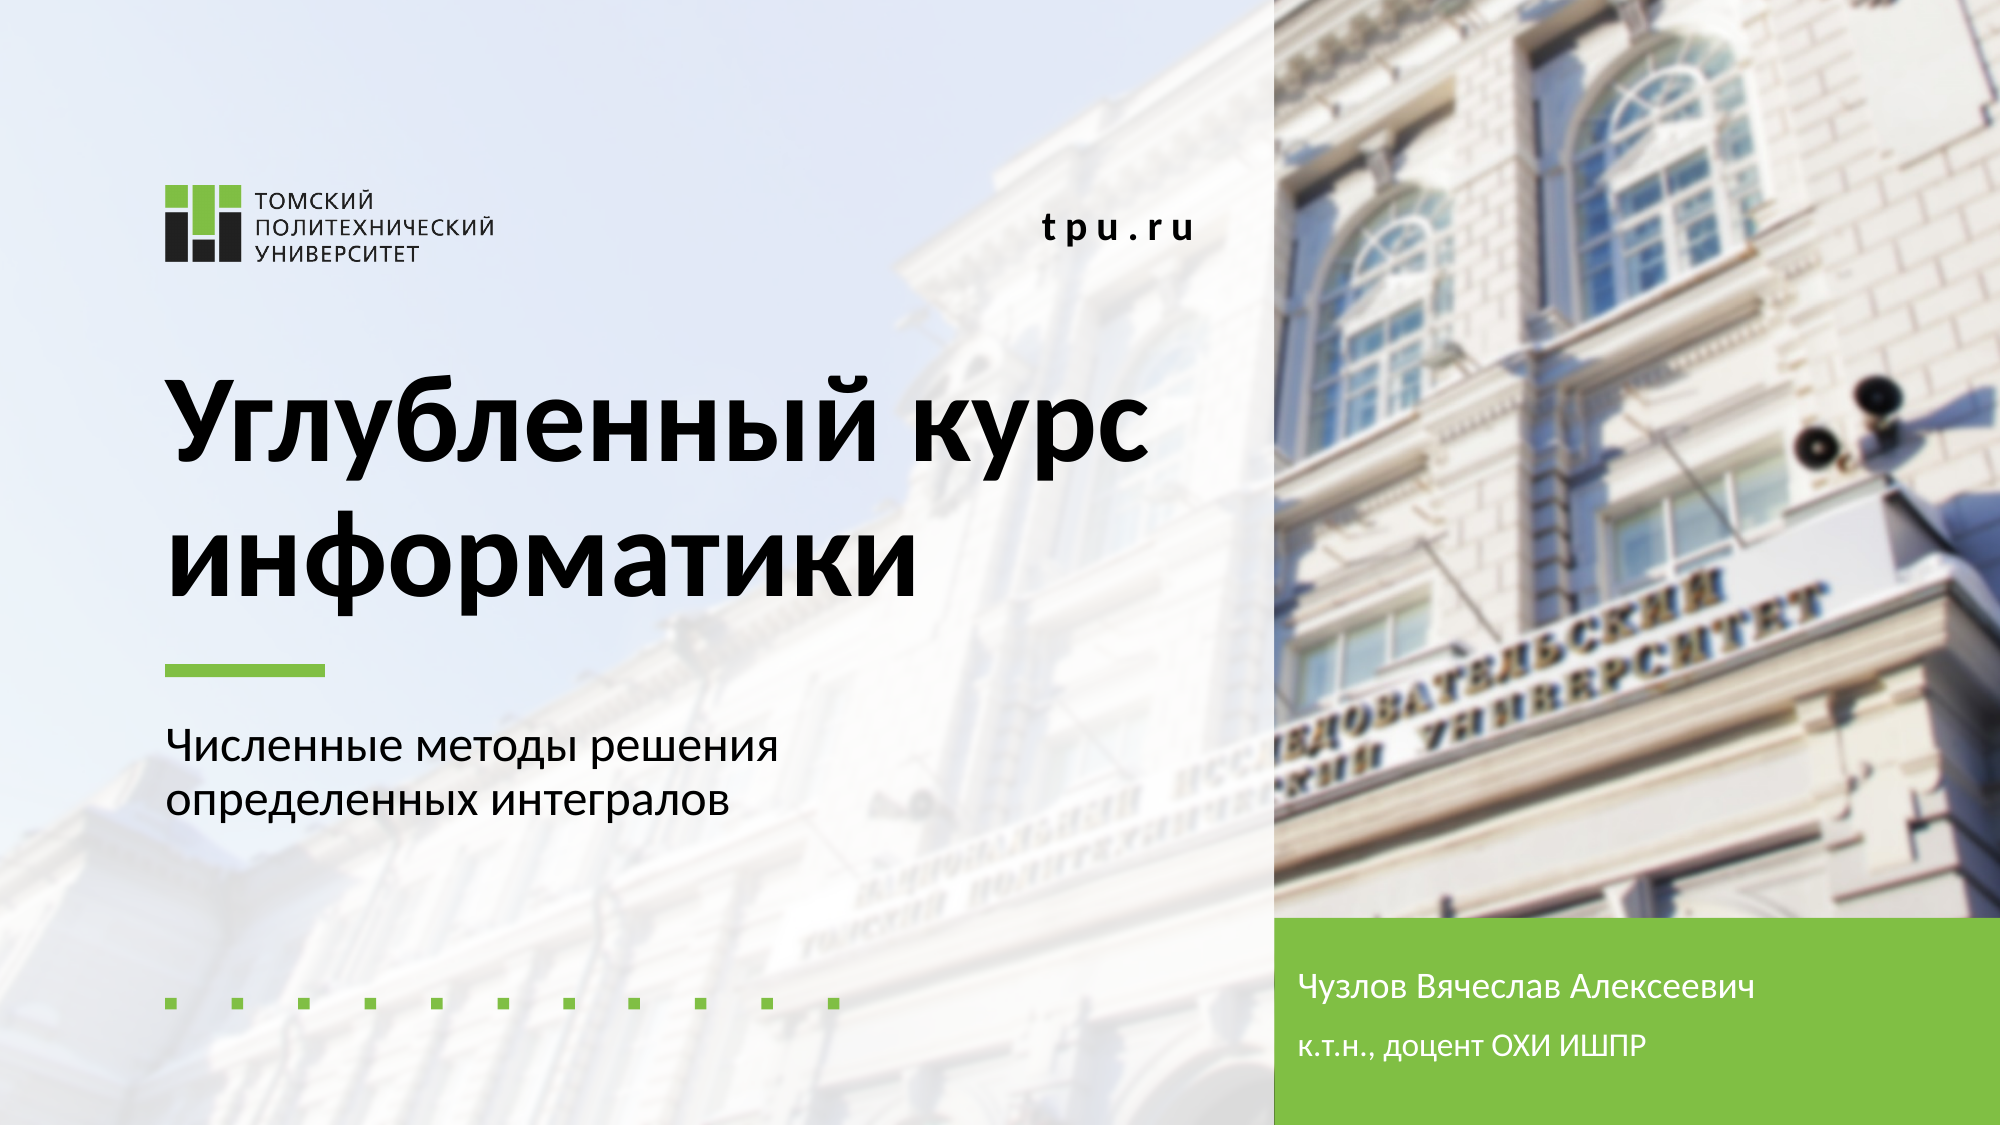

# Углубленный курс информатики
Численные методы решения
определенных интегралов
Чузлов Вячеслав Алексеевич
к.т.н., доцент ОХИ ИШПР